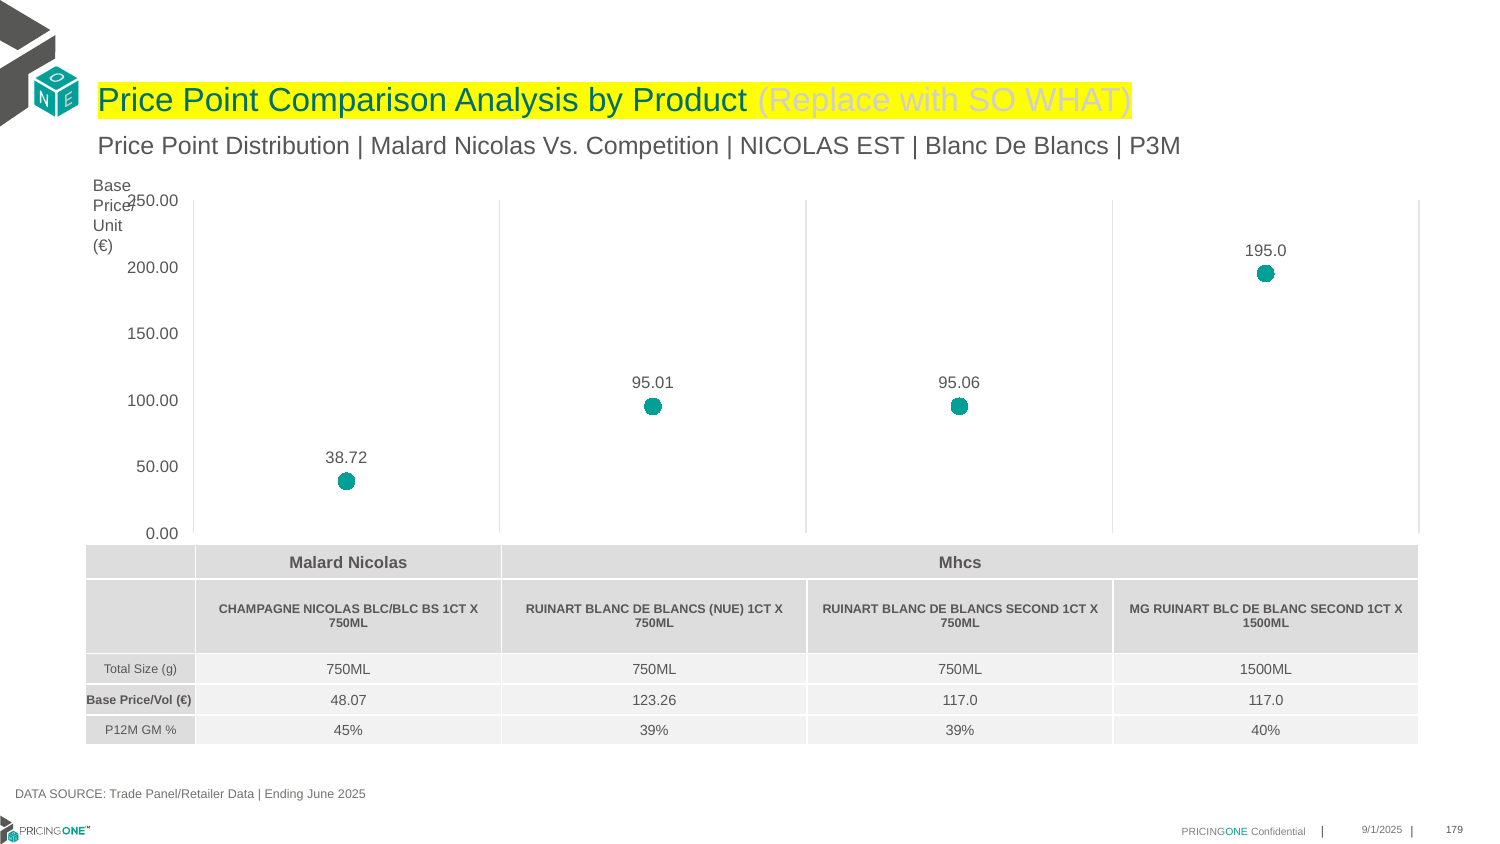

# Price Point Comparison Analysis by Product (Replace with SO WHAT)
Price Point Distribution | Malard Nicolas Vs. Competition | NICOLAS EST | Blanc De Blancs | P3M
Base Price/Unit (€)

### Chart

| Category | Base Price/Unit |
|---|---|
| CHAMPAGNE NICOLAS BLC/BLC BS 1CT X 750ML | 38.72 |
| RUINART BLANC DE BLANCS (NUE) 1CT X 750ML | 95.01 |
| RUINART BLANC DE BLANCS SECOND 1CT X 750ML | 95.06 |
| MG RUINART BLC DE BLANC SECOND 1CT X 1500ML | 195.0 |
|  | Malard Nicolas | Mhcs | Mhcs | Mhcs |
| --- | --- | --- | --- | --- |
|  | CHAMPAGNE NICOLAS BLC/BLC BS 1CT X 750ML | RUINART BLANC DE BLANCS (NUE) 1CT X 750ML | RUINART BLANC DE BLANCS SECOND 1CT X 750ML | MG RUINART BLC DE BLANC SECOND 1CT X 1500ML |
| Total Size (g) | 750ML | 750ML | 750ML | 1500ML |
| Base Price/Vol (€) | 48.07 | 123.26 | 117.0 | 117.0 |
| P12M GM % | 45% | 39% | 39% | 40% |
DATA SOURCE: Trade Panel/Retailer Data | Ending June 2025

9/1/2025
179